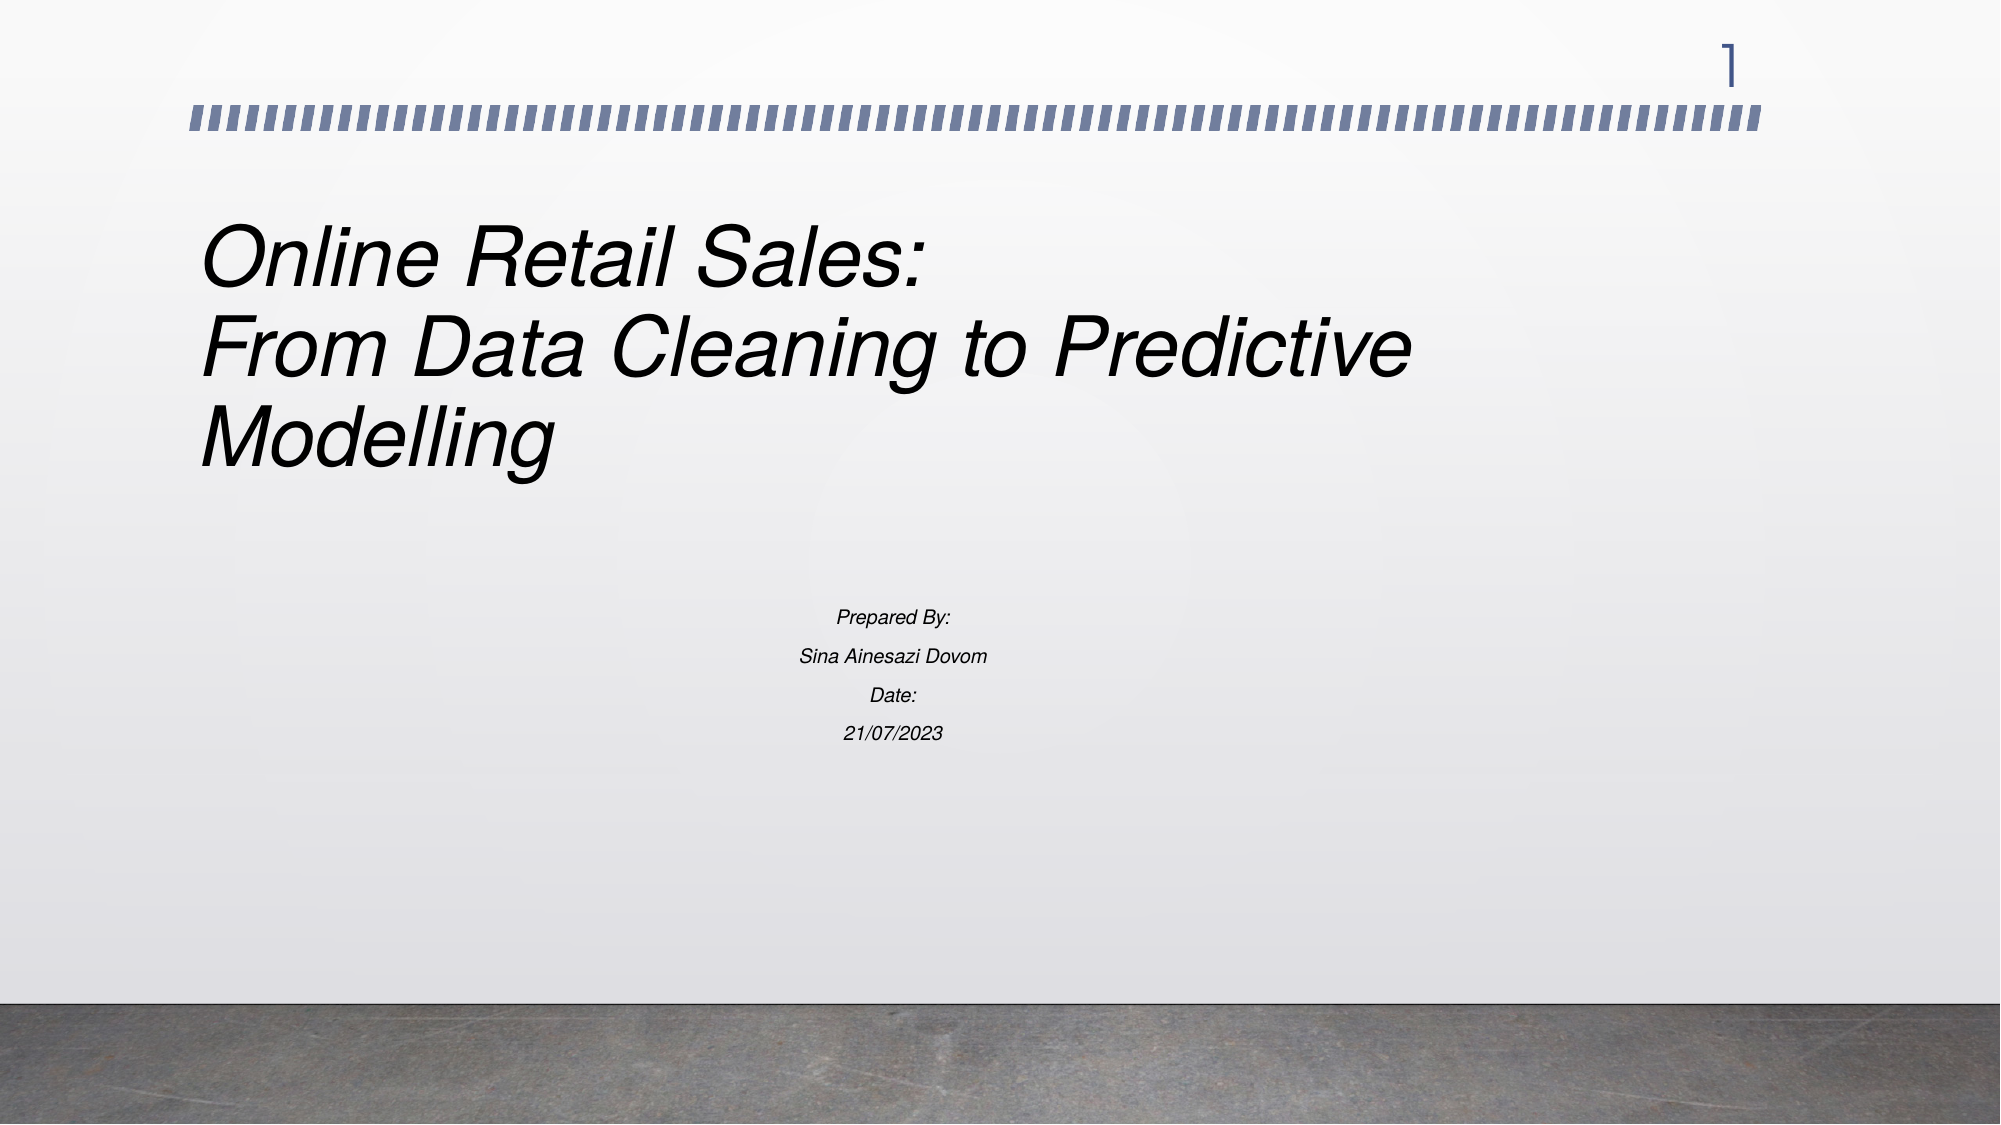

1
# Online Retail Sales: From Data Cleaning to Predictive Modelling
Prepared By:
Sina Ainesazi Dovom
Date:
21/07/2023